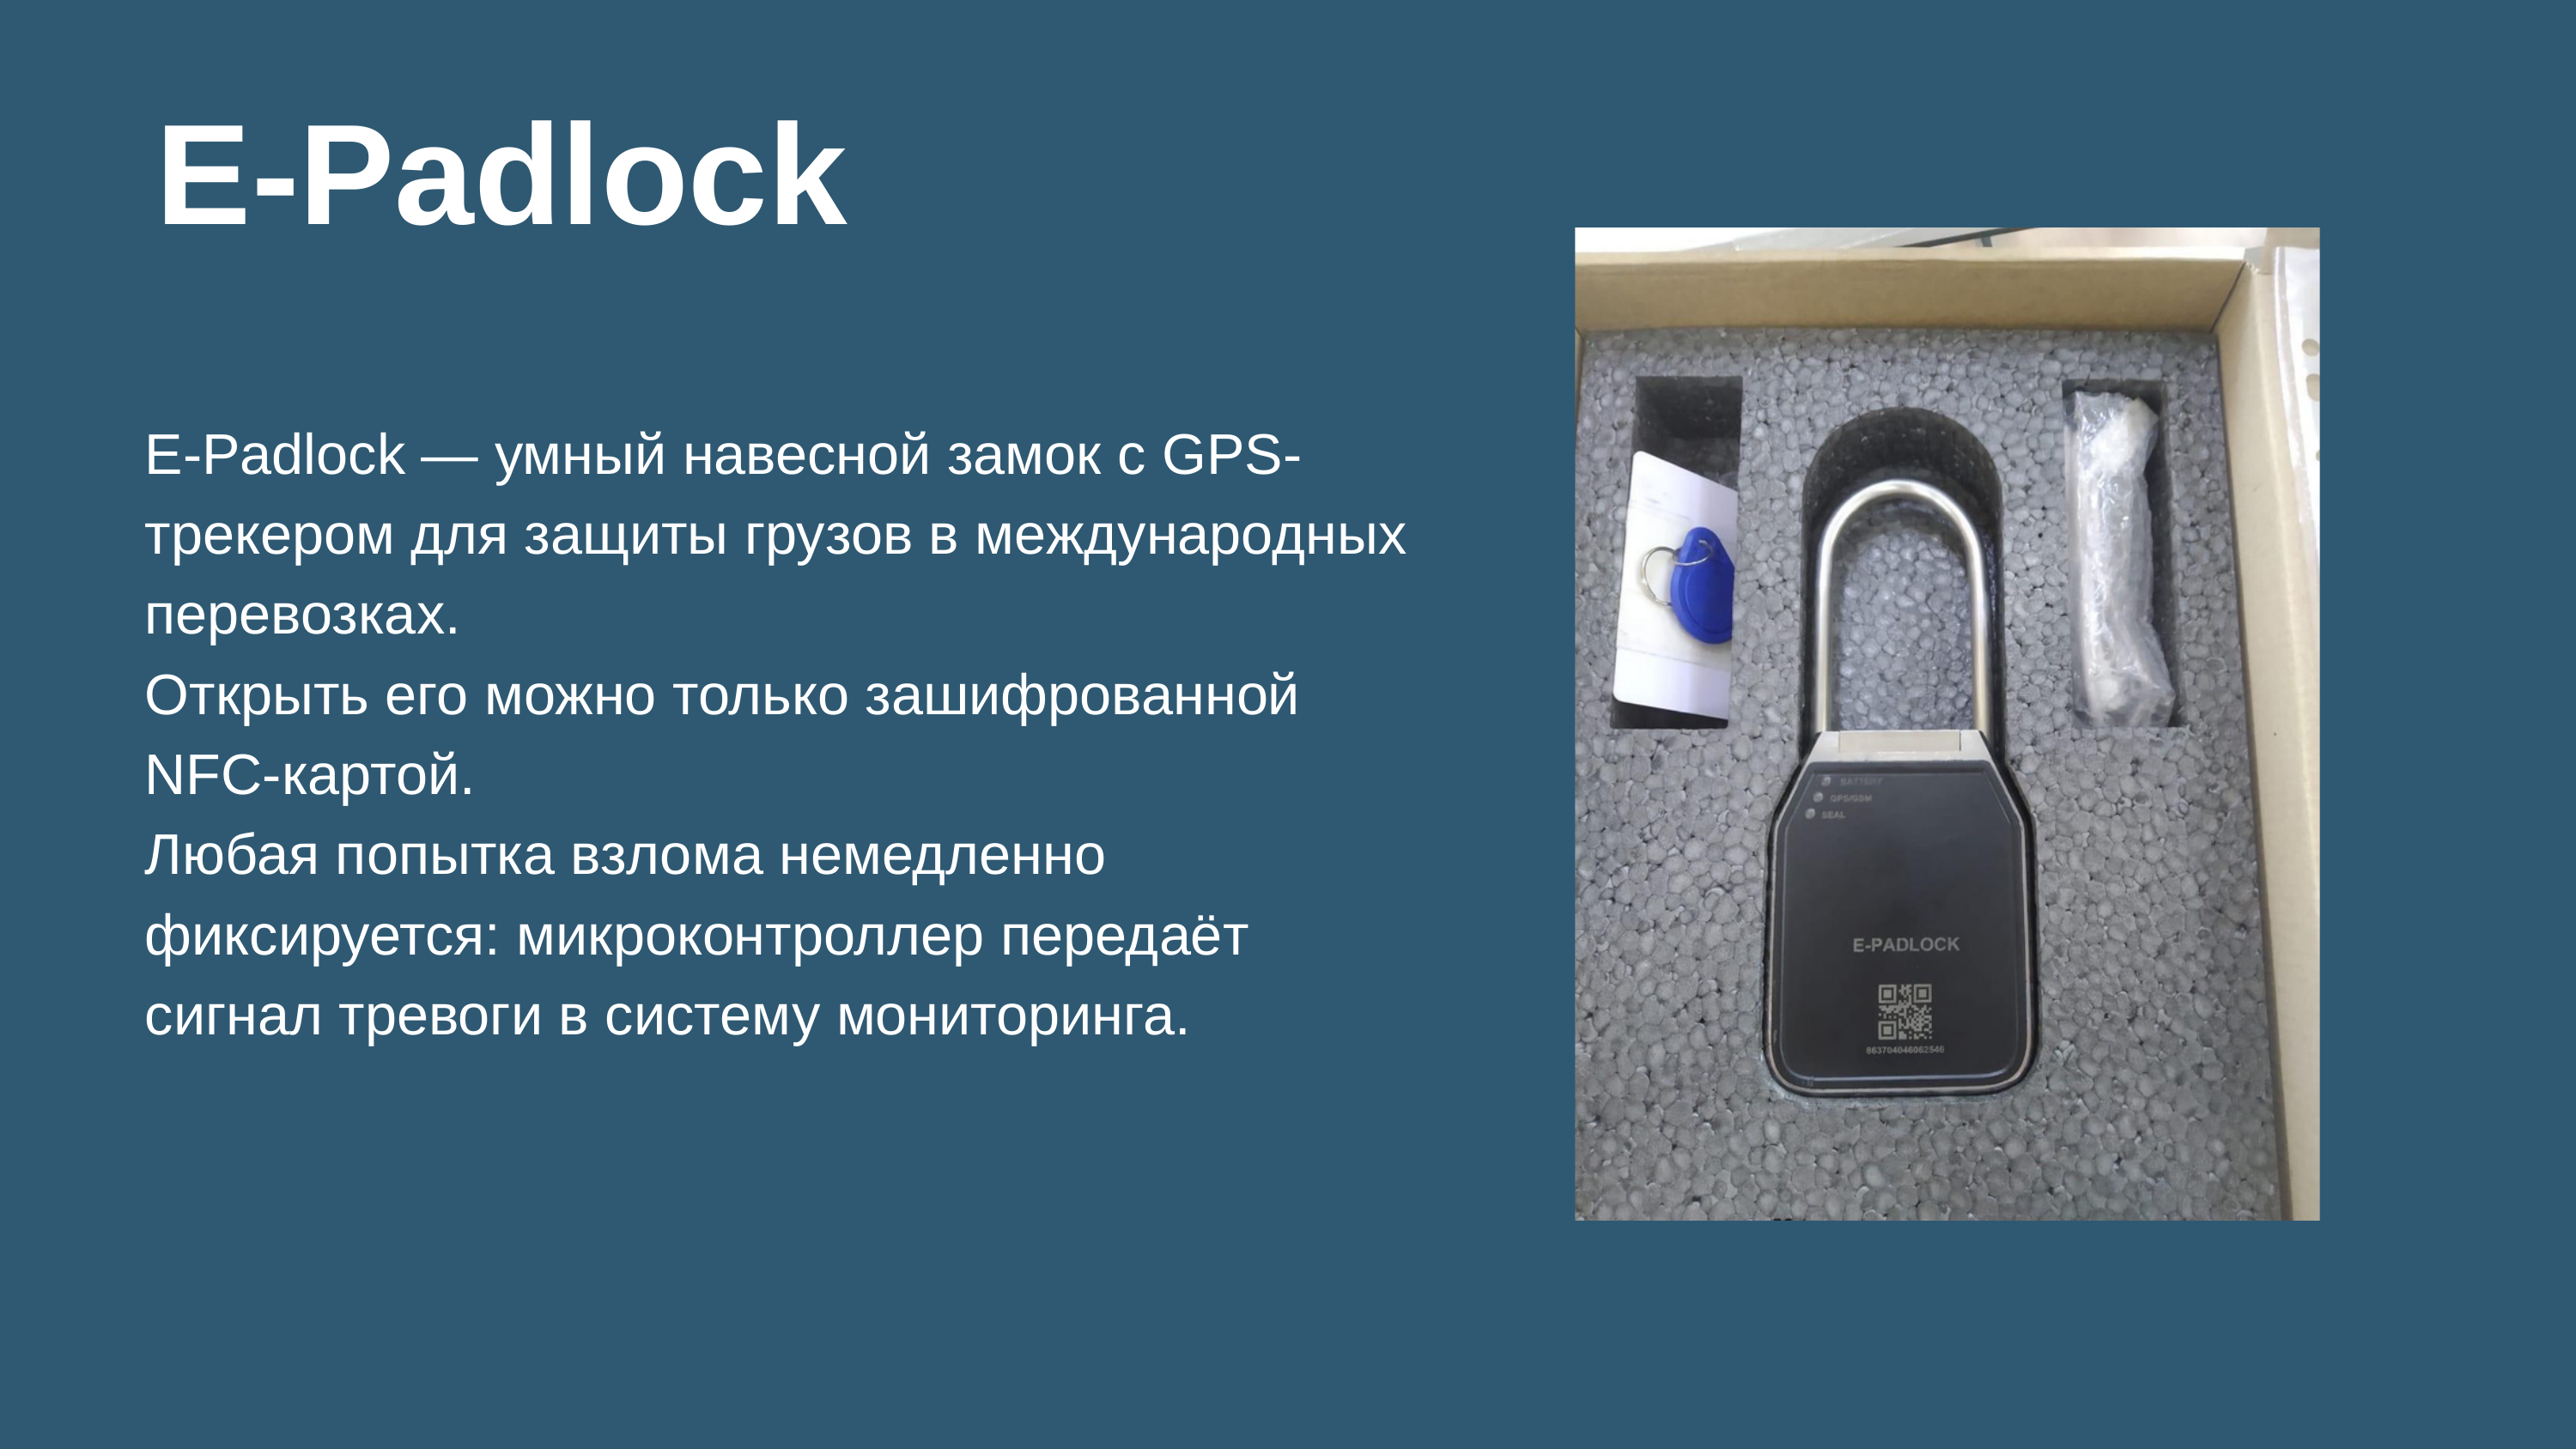

E-Padlock

E-Padlock — умный навесной замок с GPS-трекером для защиты грузов в международных перевозках.
Открыть его можно только зашифрованной NFC-картой.
Любая попытка взлома немедленно фиксируется: микроконтроллер передаёт сигнал тревоги в систему мониторинга.